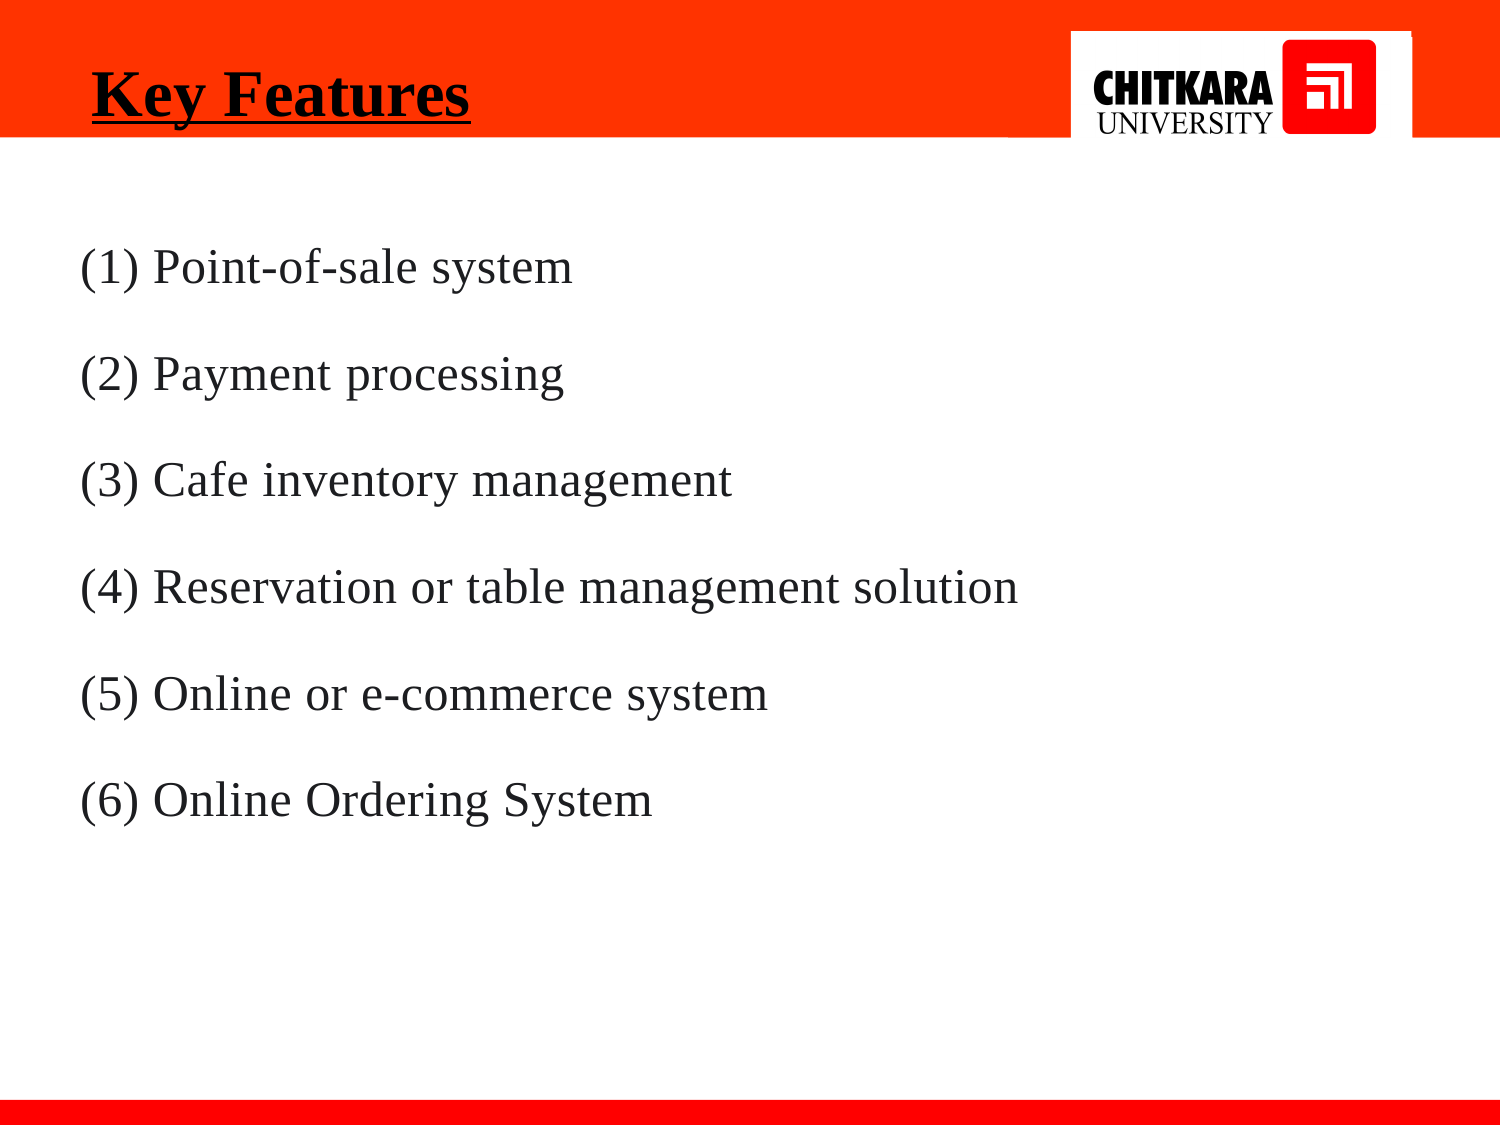

Key Features
(1) Point-of-sale system
(2) Payment processing
(3) Cafe inventory management
(4) Reservation or table management solution
(5) Online or e-commerce system
(6) Online Ordering System